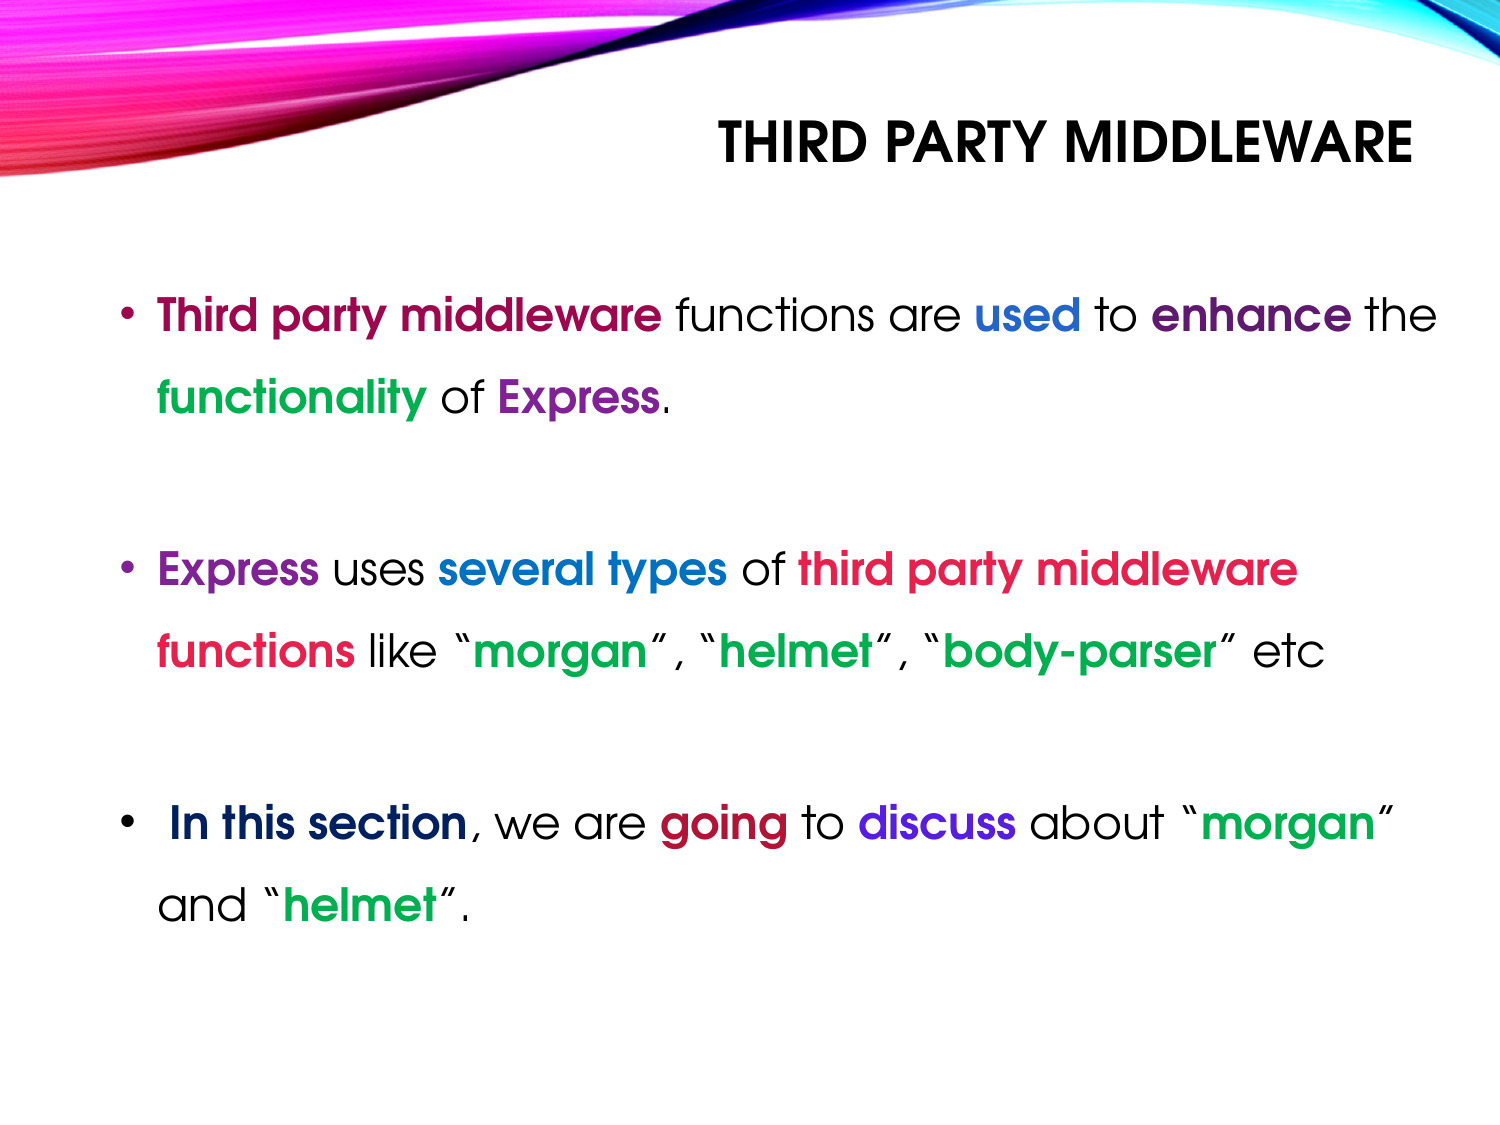

# THIRD PARTY MIDDLEWARE
Third party middleware functions are used to enhance the functionality of Express.

Express uses several types of third party middleware functions like “morgan”, “helmet”, “body-parser” etc

 In this section, we are going to discuss about “morgan” and “helmet”.